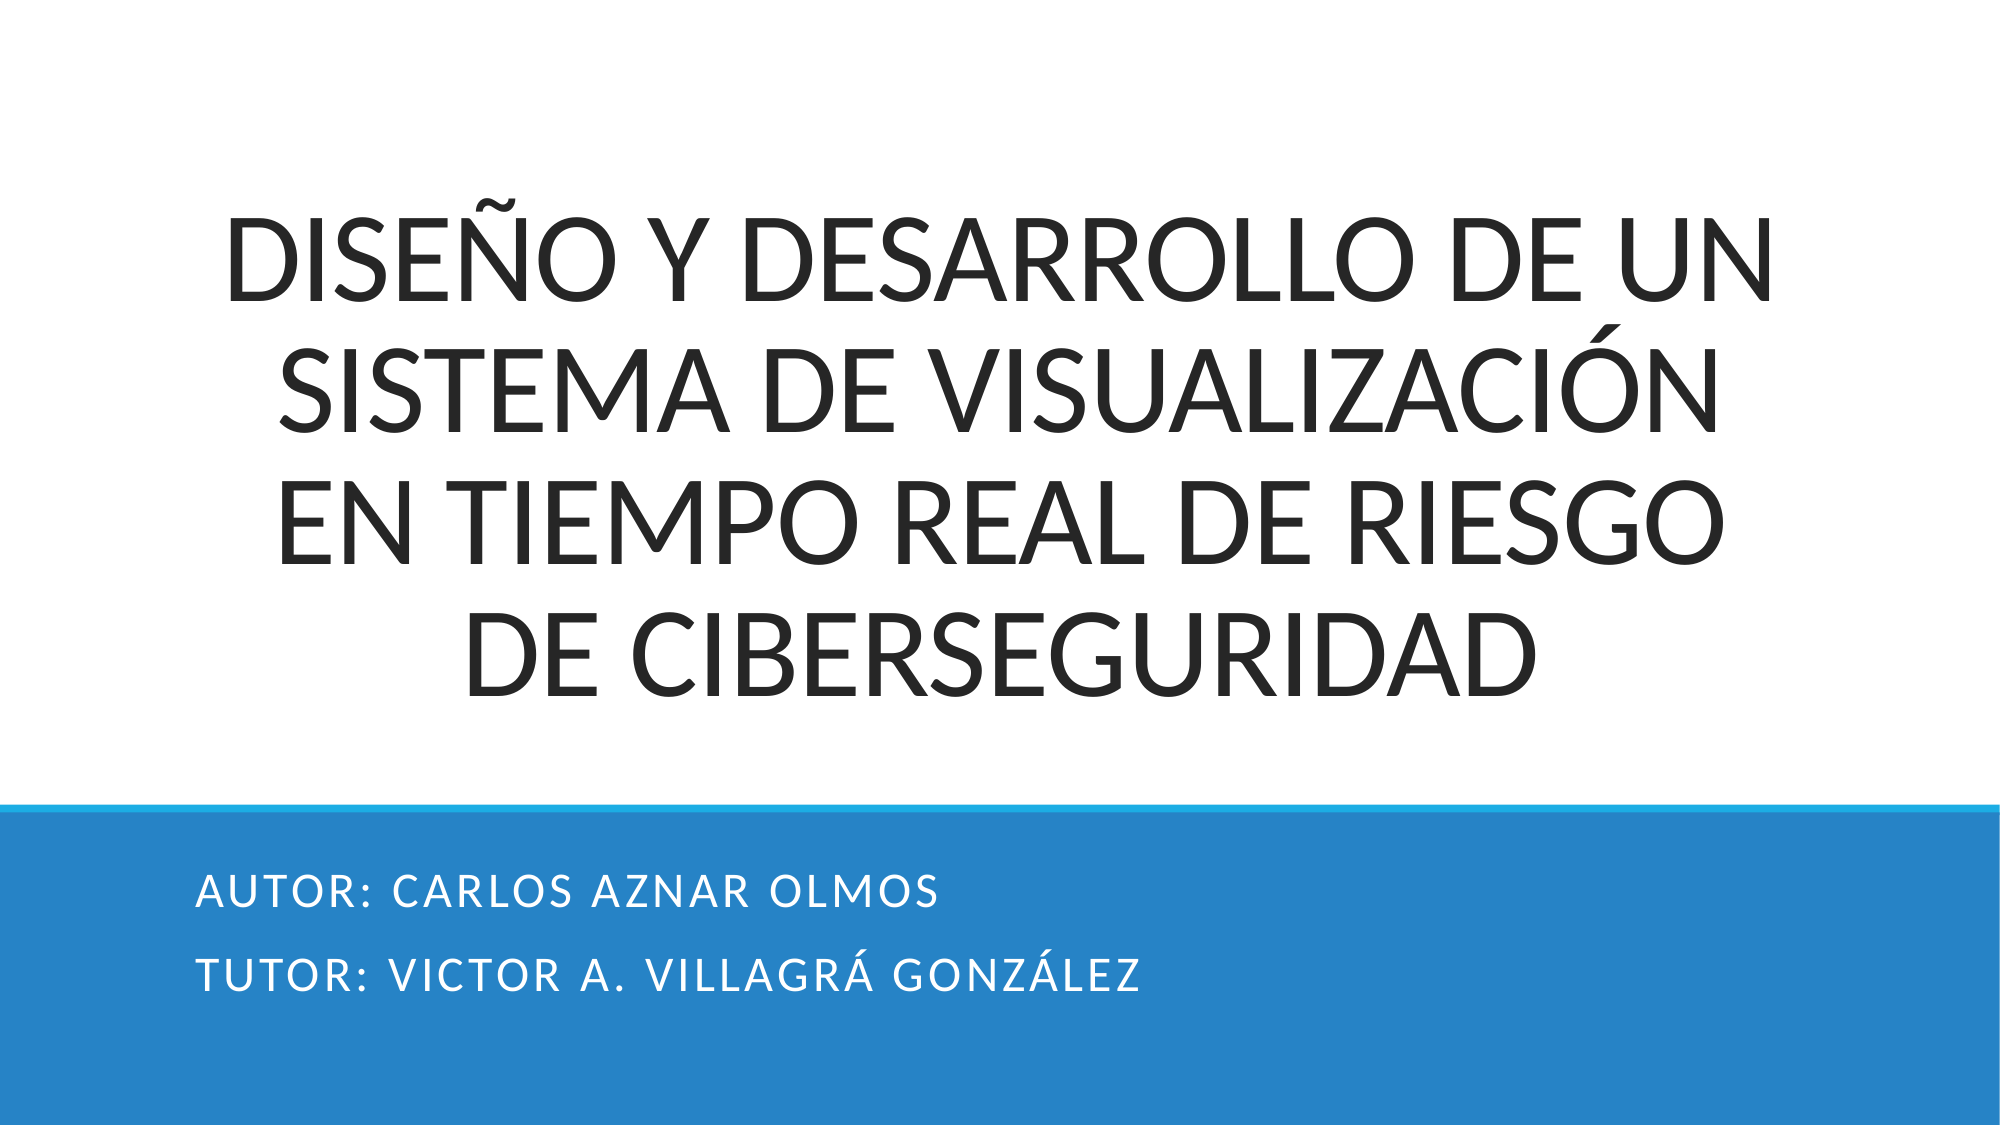

# DISEÑO Y DESARROLLO DE UN SISTEMA DE VISUALIZACIÓN EN TIEMPO REAL DE RIESGO DE CIBERSEGURIDAD

AUTOR: CARLOS AZNAR OLMOS
TUTOR: VICTOR A. VILLAGRÁ GONZÁLEZ